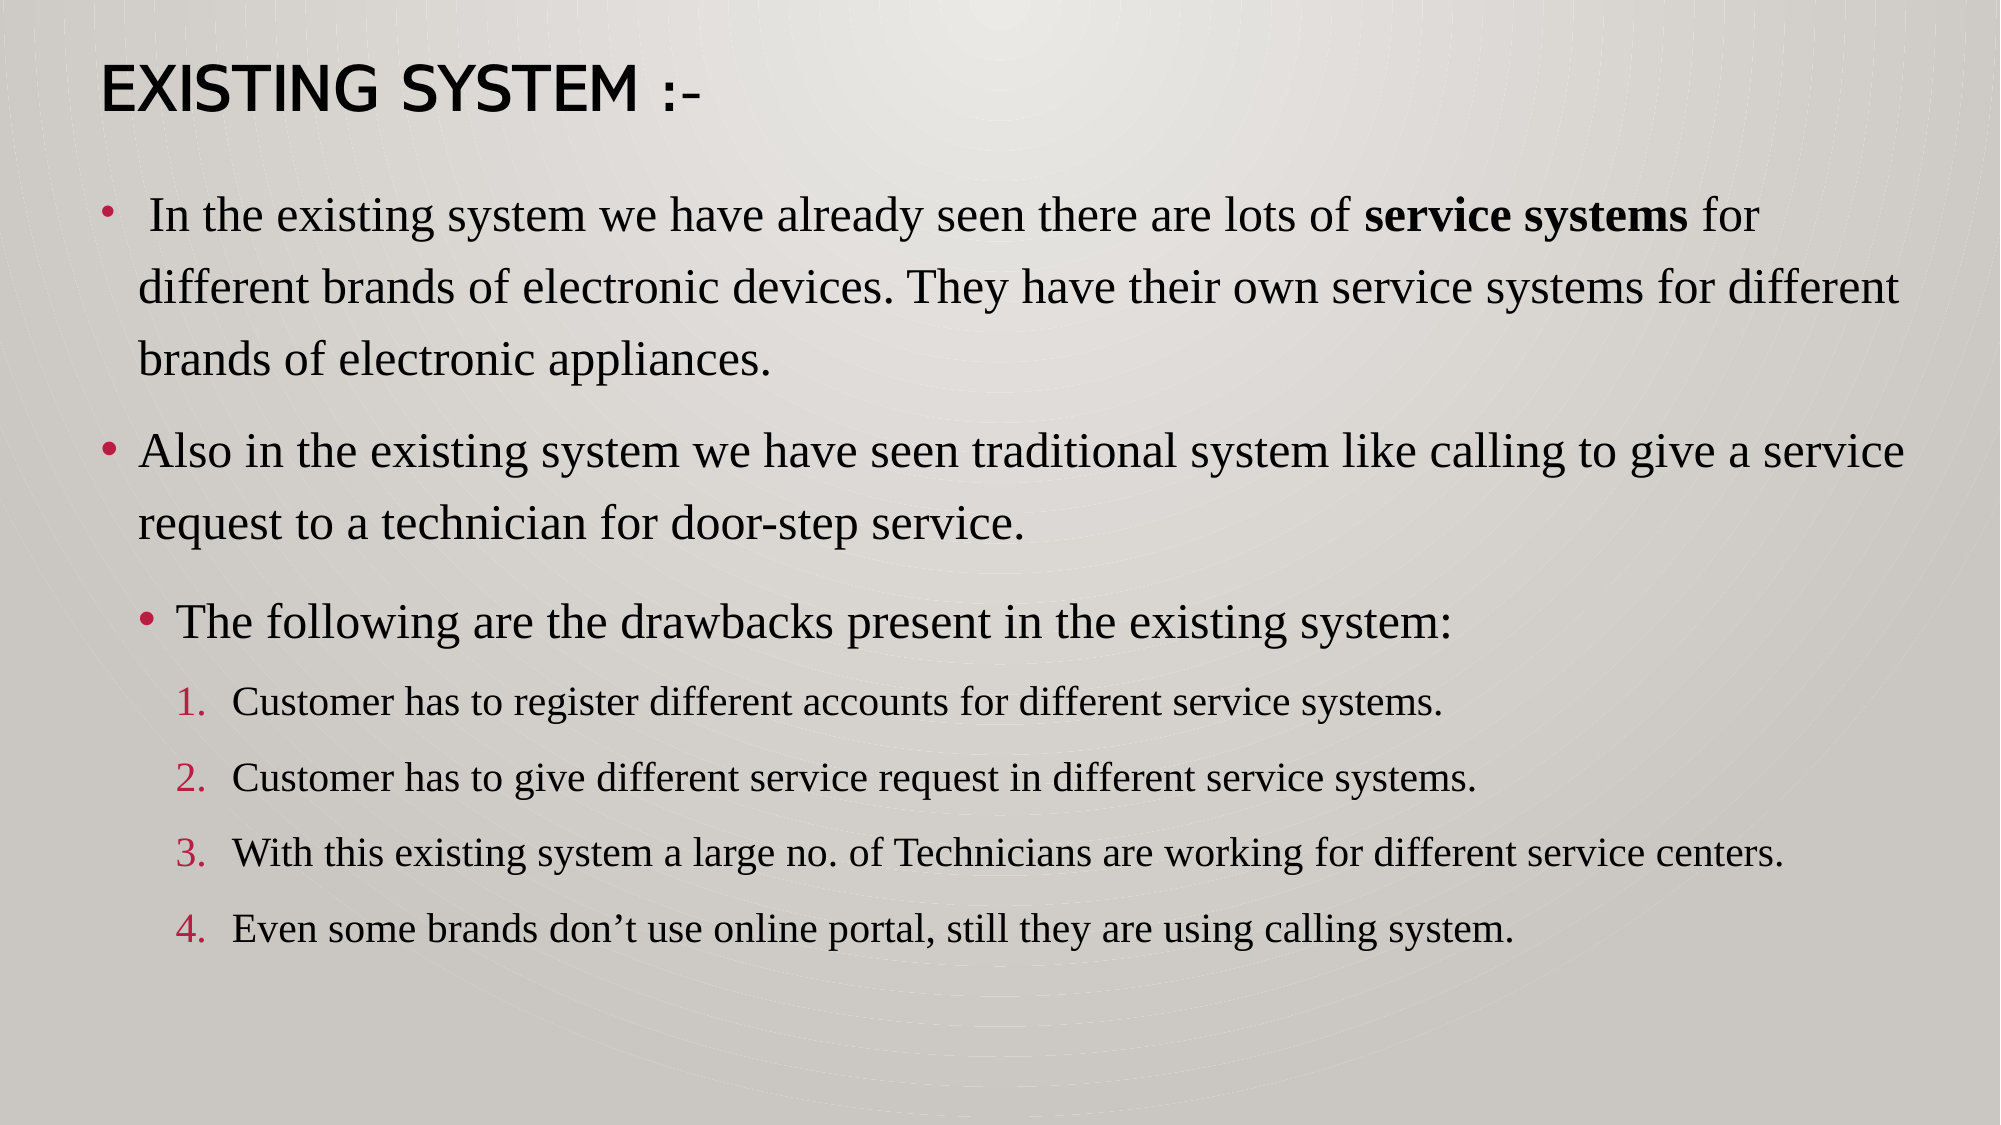

# EXISTING SYSTEM :-
 In the existing system we have already seen there are lots of service systems for different brands of electronic devices. They have their own service systems for different brands of electronic appliances.
Also in the existing system we have seen traditional system like calling to give a service request to a technician for door-step service.
The following are the drawbacks present in the existing system:
Customer has to register different accounts for different service systems.
Customer has to give different service request in different service systems.
With this existing system a large no. of Technicians are working for different service centers.
Even some brands don’t use online portal, still they are using calling system.